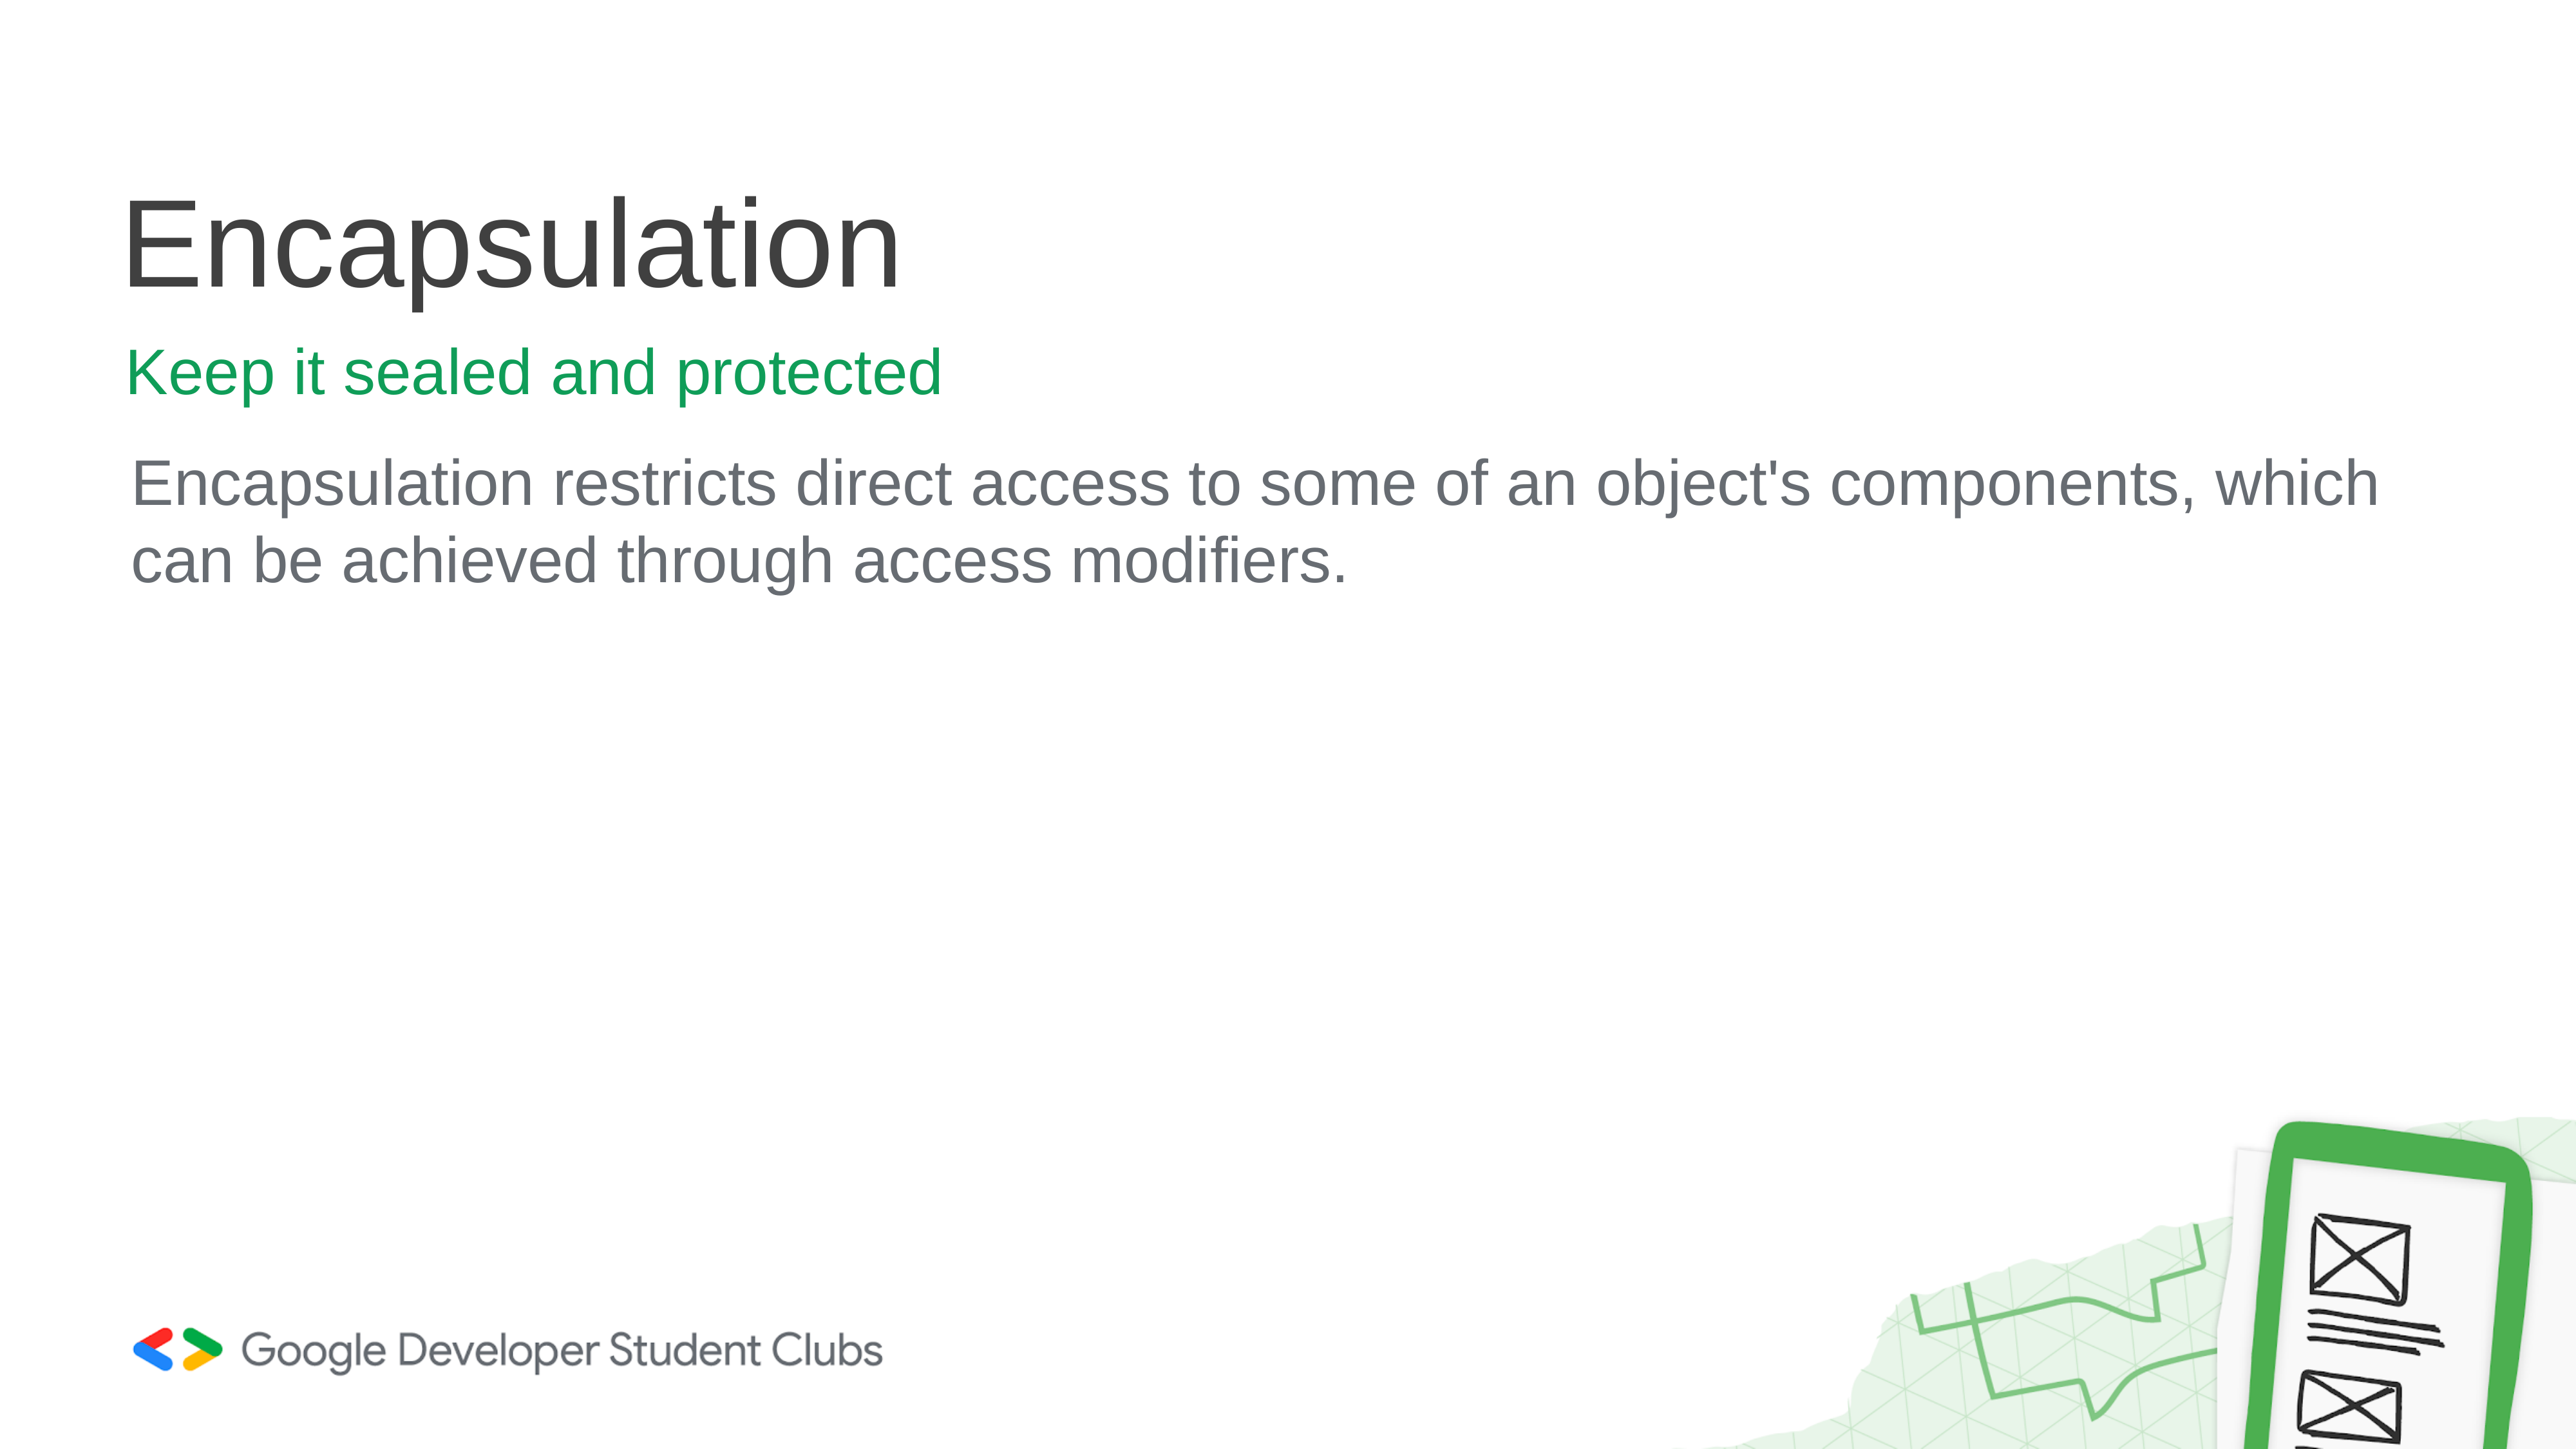

# Encapsulation
Keep it sealed and protected
Encapsulation restricts direct access to some of an object's components, which can be achieved through access modifiers.